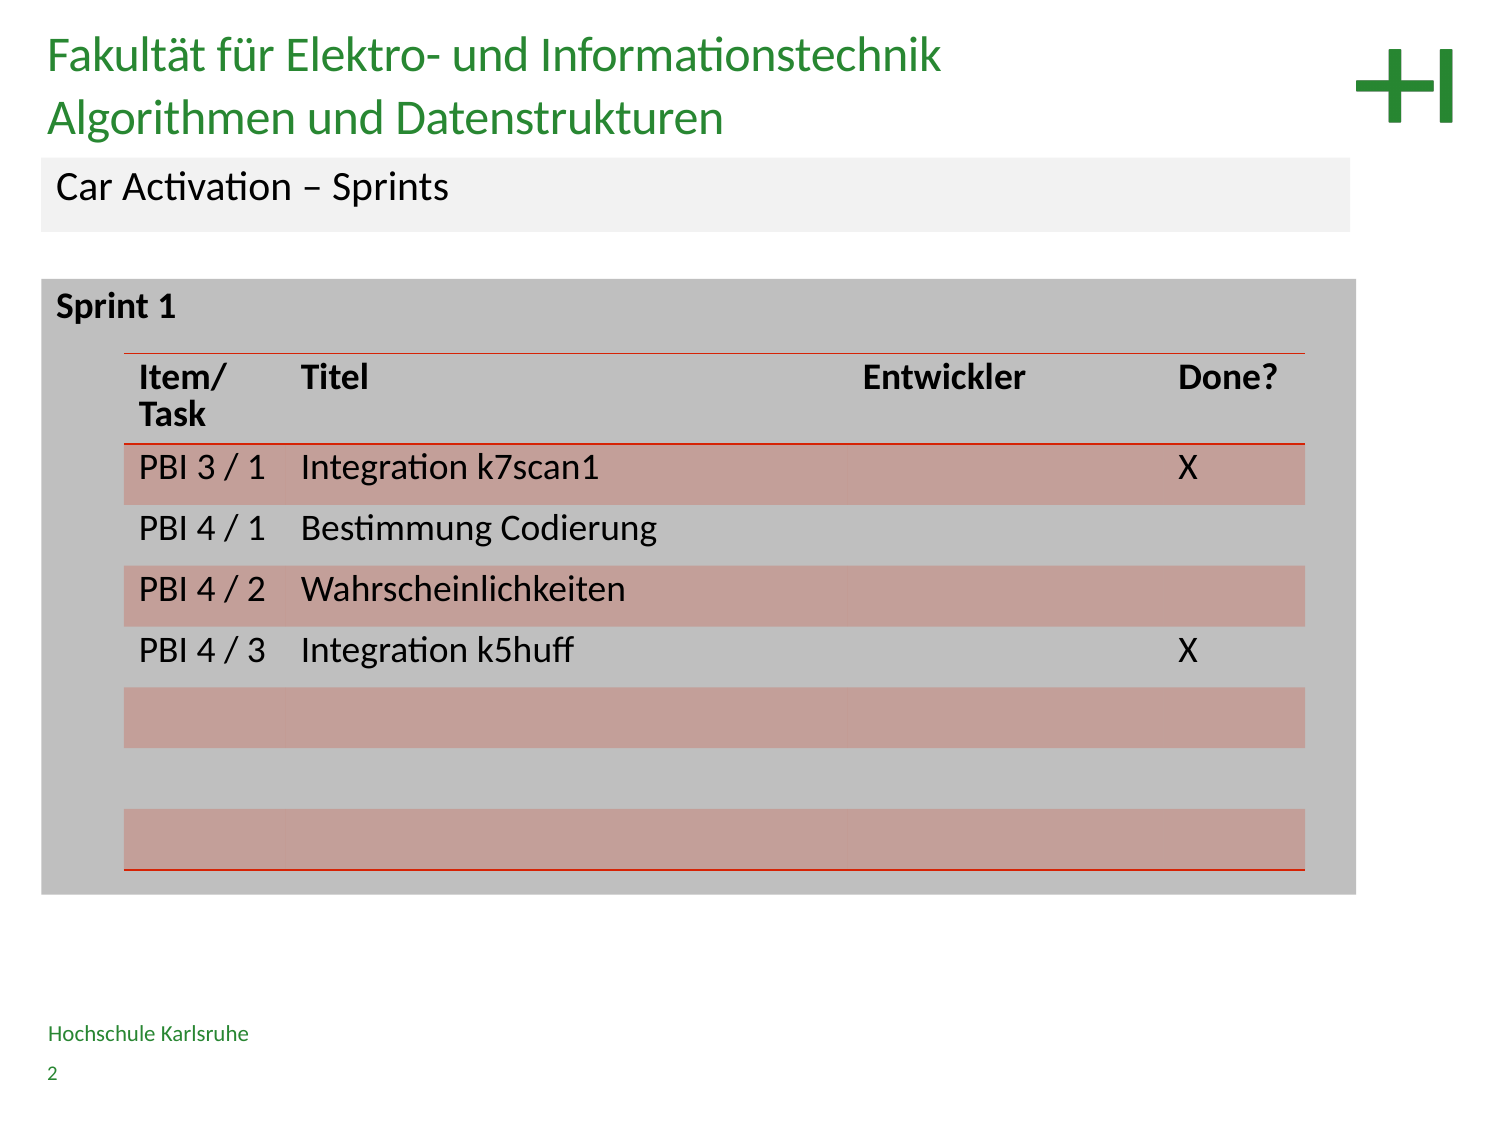

Fakultät für Elektro- und Informationstechnik
Algorithmen und Datenstrukturen
Car Activation – Sprints
Sprint 1

| Item/Task | Titel | Entwickler | Done? |
| --- | --- | --- | --- |
| PBI 3 / 1 | Integration k7scan1 |  | X |
| PBI 4 / 1 | Bestimmung Codierung |  |  |
| PBI 4 / 2 | Wahrscheinlichkeiten |  |  |
| PBI 4 / 3 | Integration k5huff |  | X |
|  |  |  |  |
|  |  |  |  |
|  |  |  |  |

Hochschule Karlsruhe
2